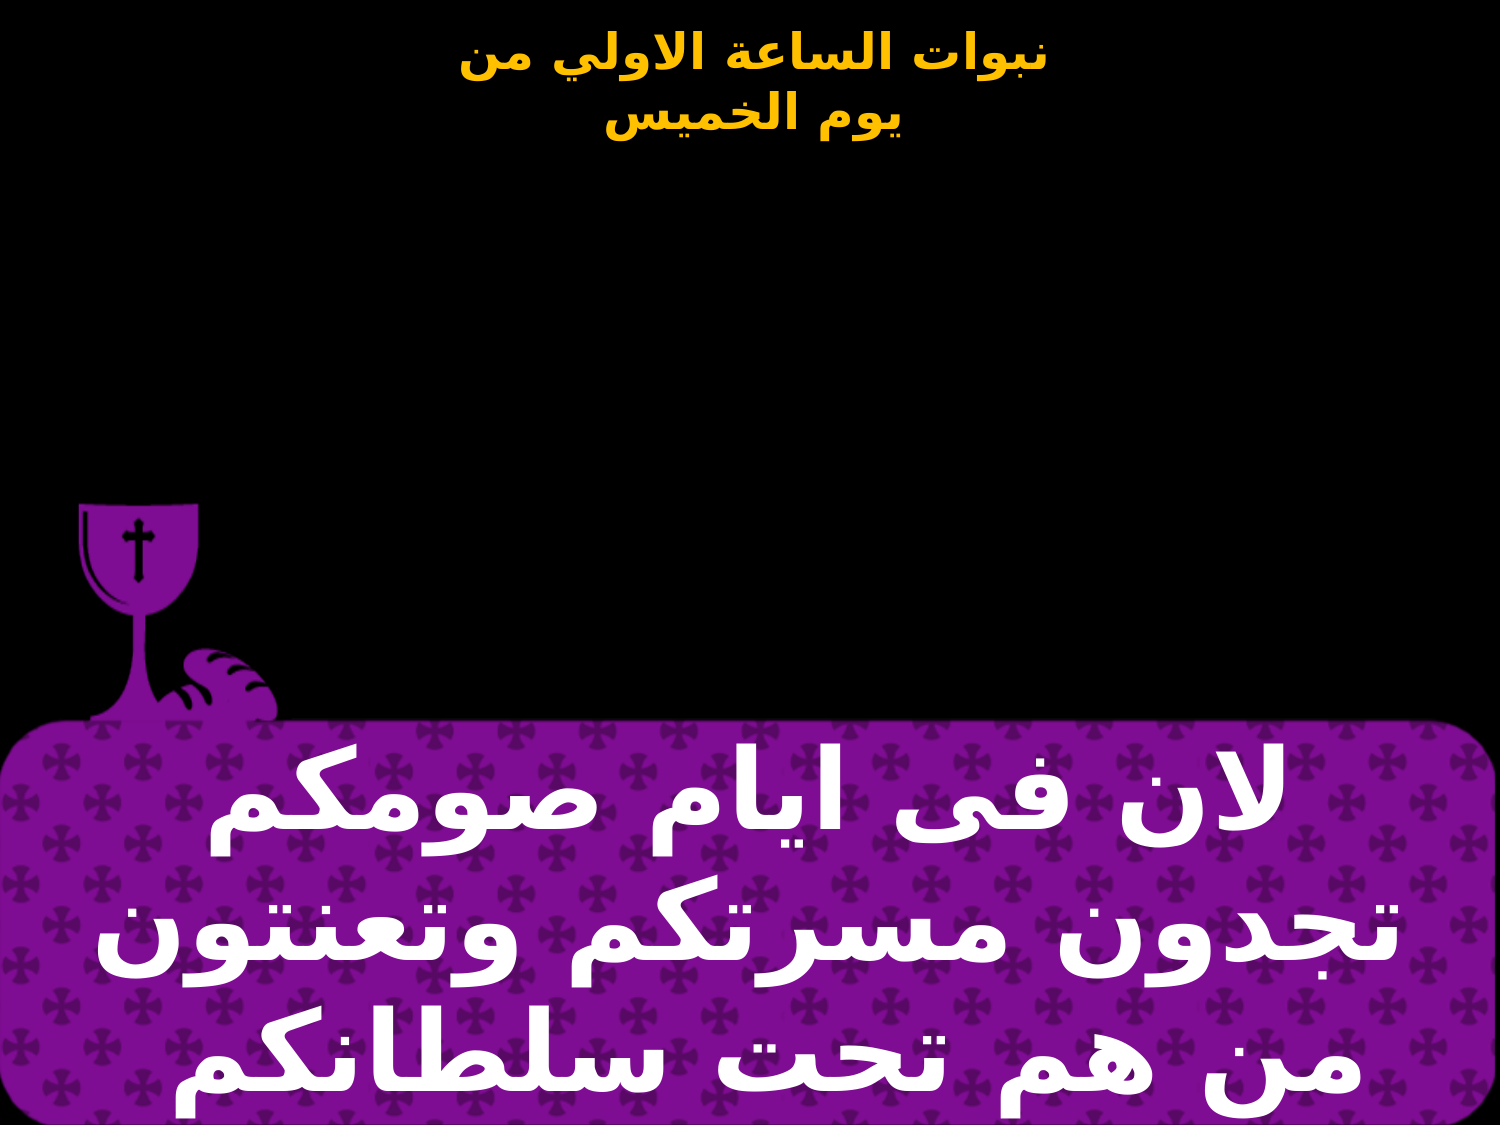

| لان فى ايام صومكم تجدون مسرتكم وتعنتون من هم تحت سلطانكم |
| --- |